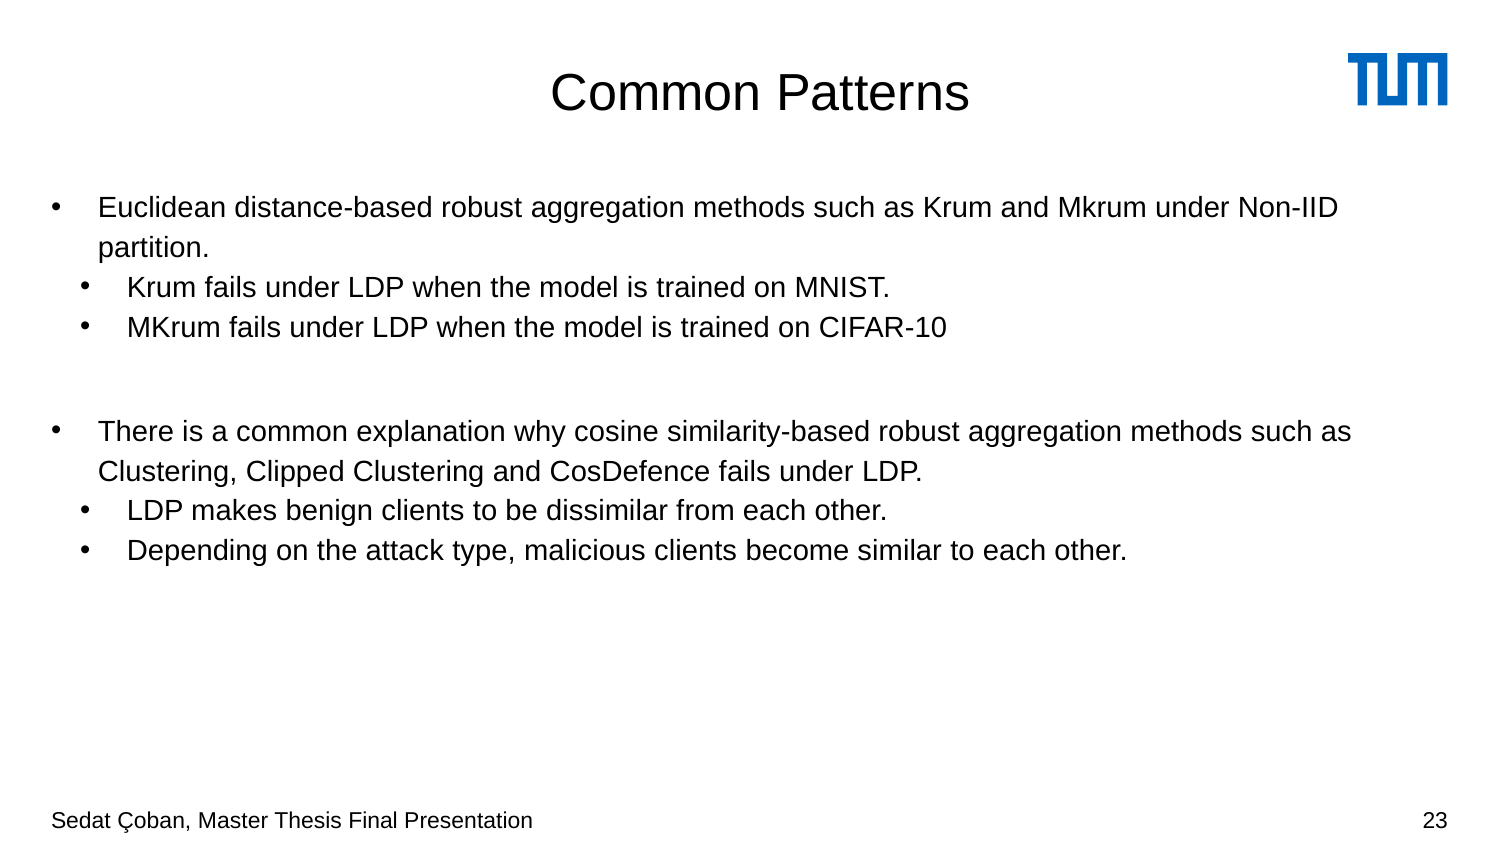

# Common Patterns
Euclidean distance-based robust aggregation methods such as Krum and Mkrum under Non-IID partition.
Krum fails under LDP when the model is trained on MNIST.
MKrum fails under LDP when the model is trained on CIFAR-10

There is a common explanation why cosine similarity-based robust aggregation methods such as Clustering, Clipped Clustering and CosDefence fails under LDP.
LDP makes benign clients to be dissimilar from each other.
Depending on the attack type, malicious clients become similar to each other.
Sedat Çoban, Master Thesis Final Presentation
23